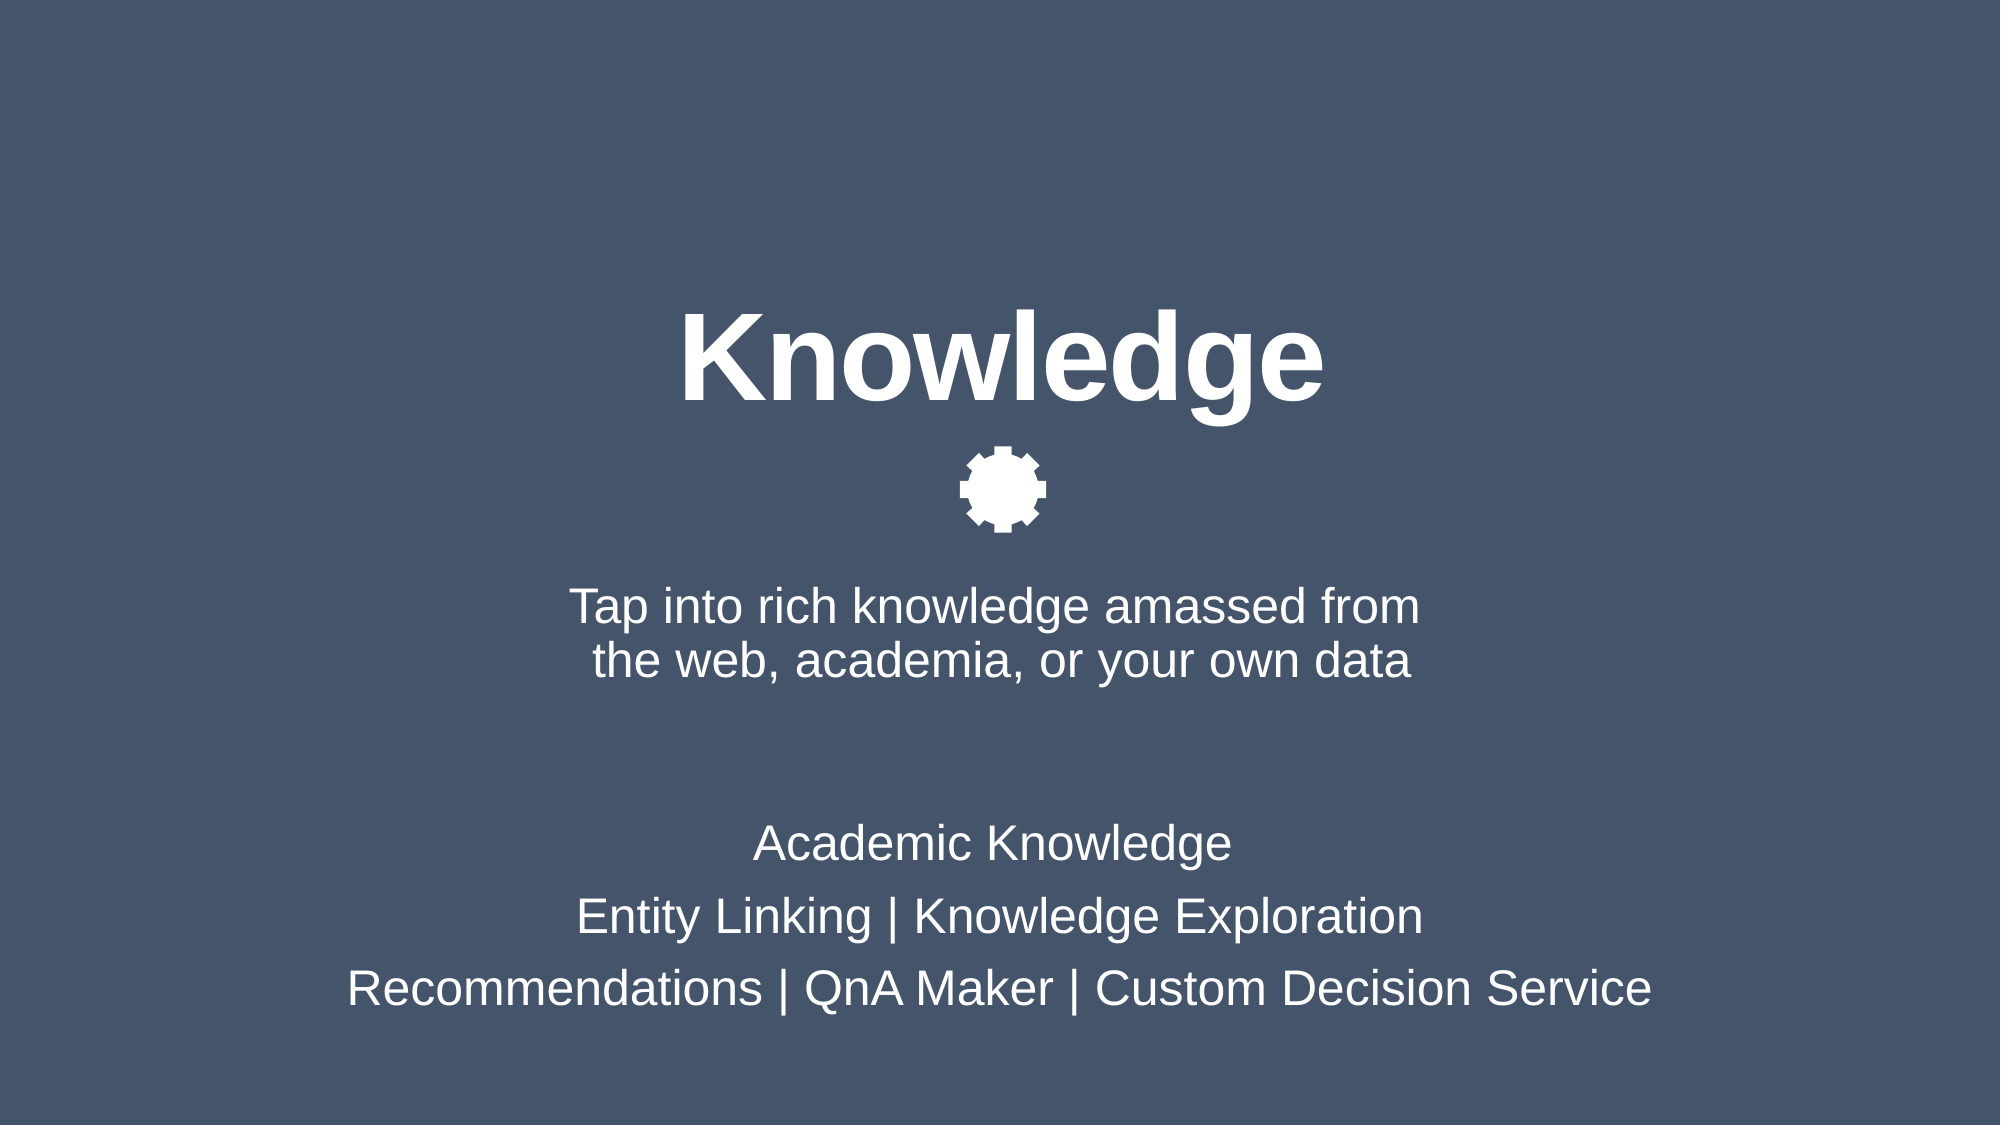

Knowledge

Tap into rich knowledge amassed from
the web, academia, or your own data
Academic Knowledge
Entity Linking | Knowledge Exploration
Recommendations | QnA Maker | Custom Decision Service